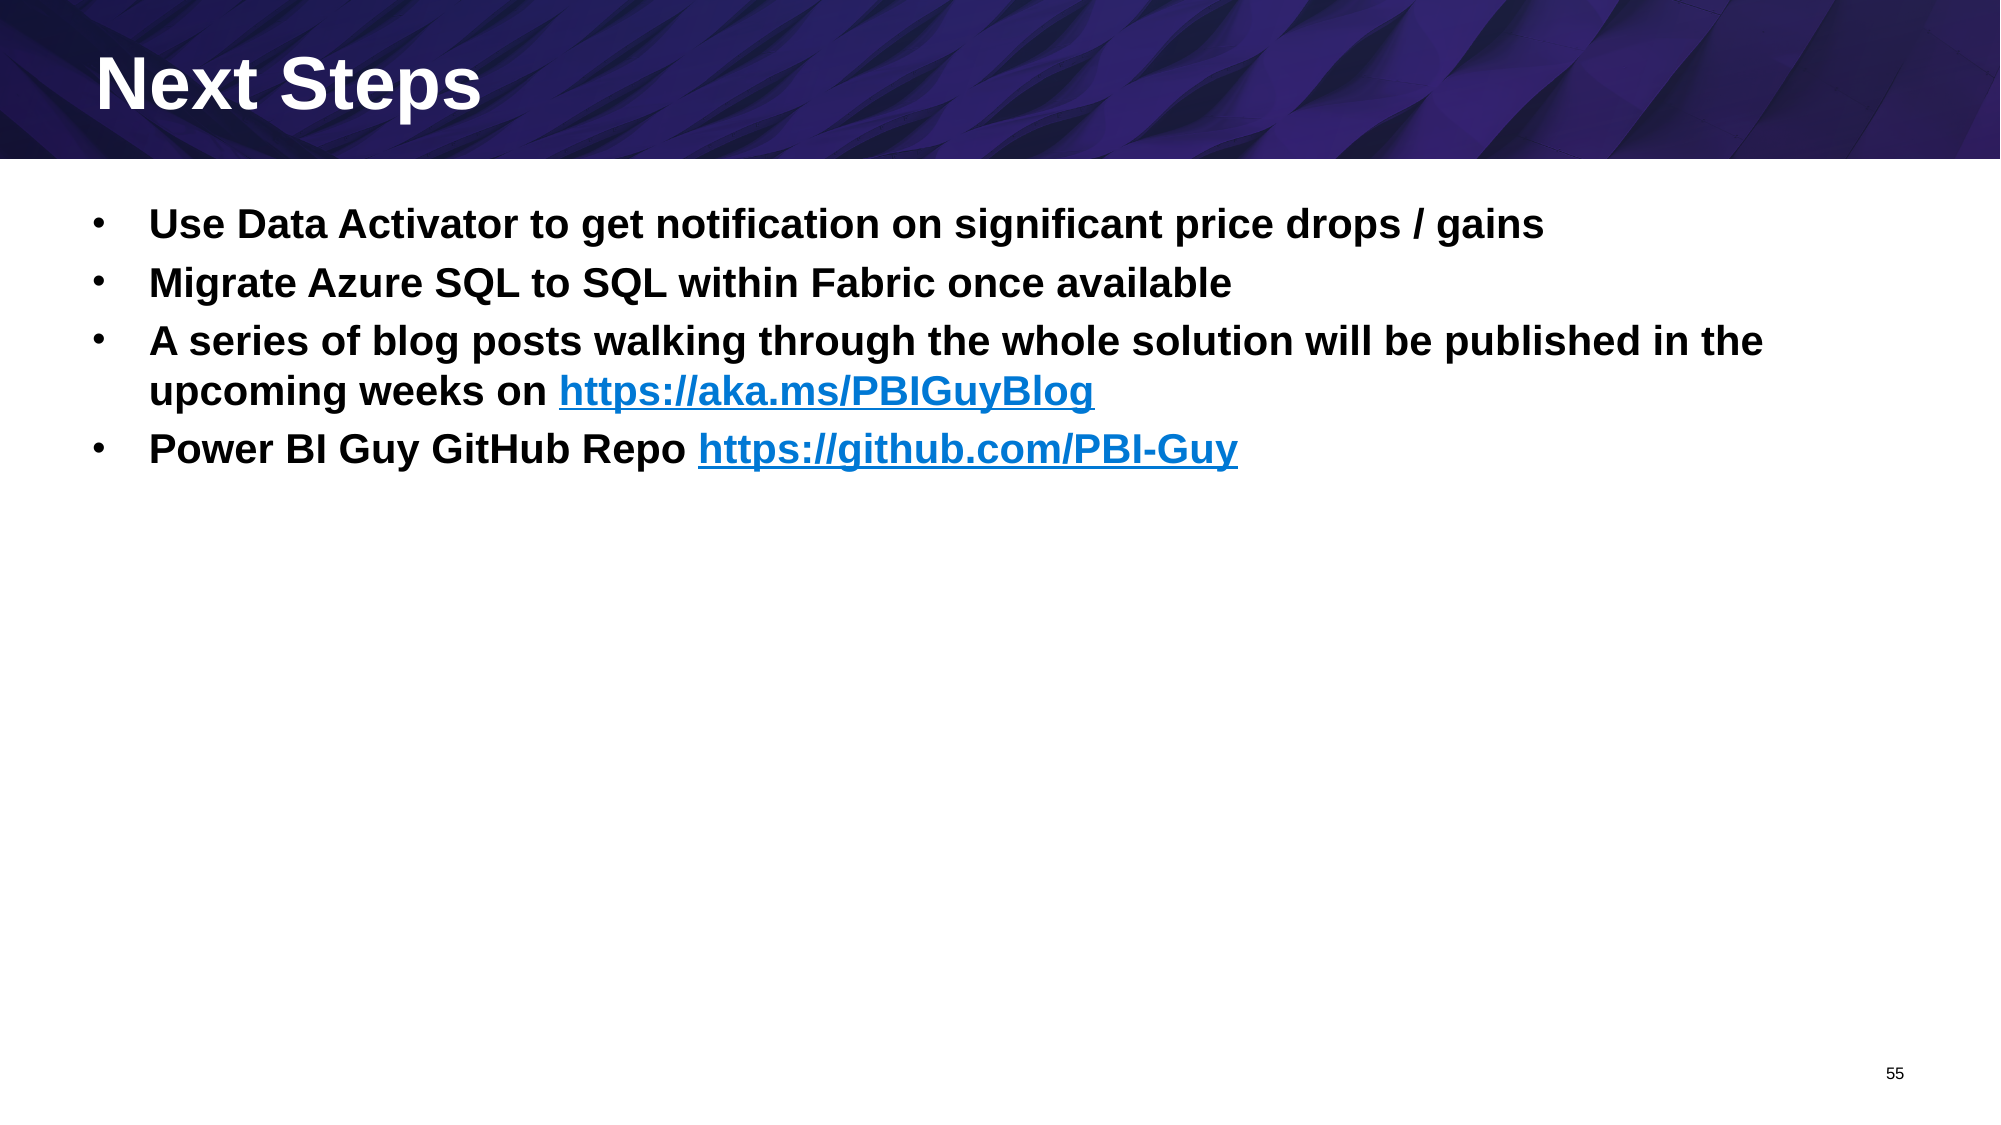

Next Steps
Use Data Activator to get notification on significant price drops / gains
Migrate Azure SQL to SQL within Fabric once available
A series of blog posts walking through the whole solution will be published in the upcoming weeks on https://aka.ms/PBIGuyBlog
Power BI Guy GitHub Repo https://github.com/PBI-Guy

55